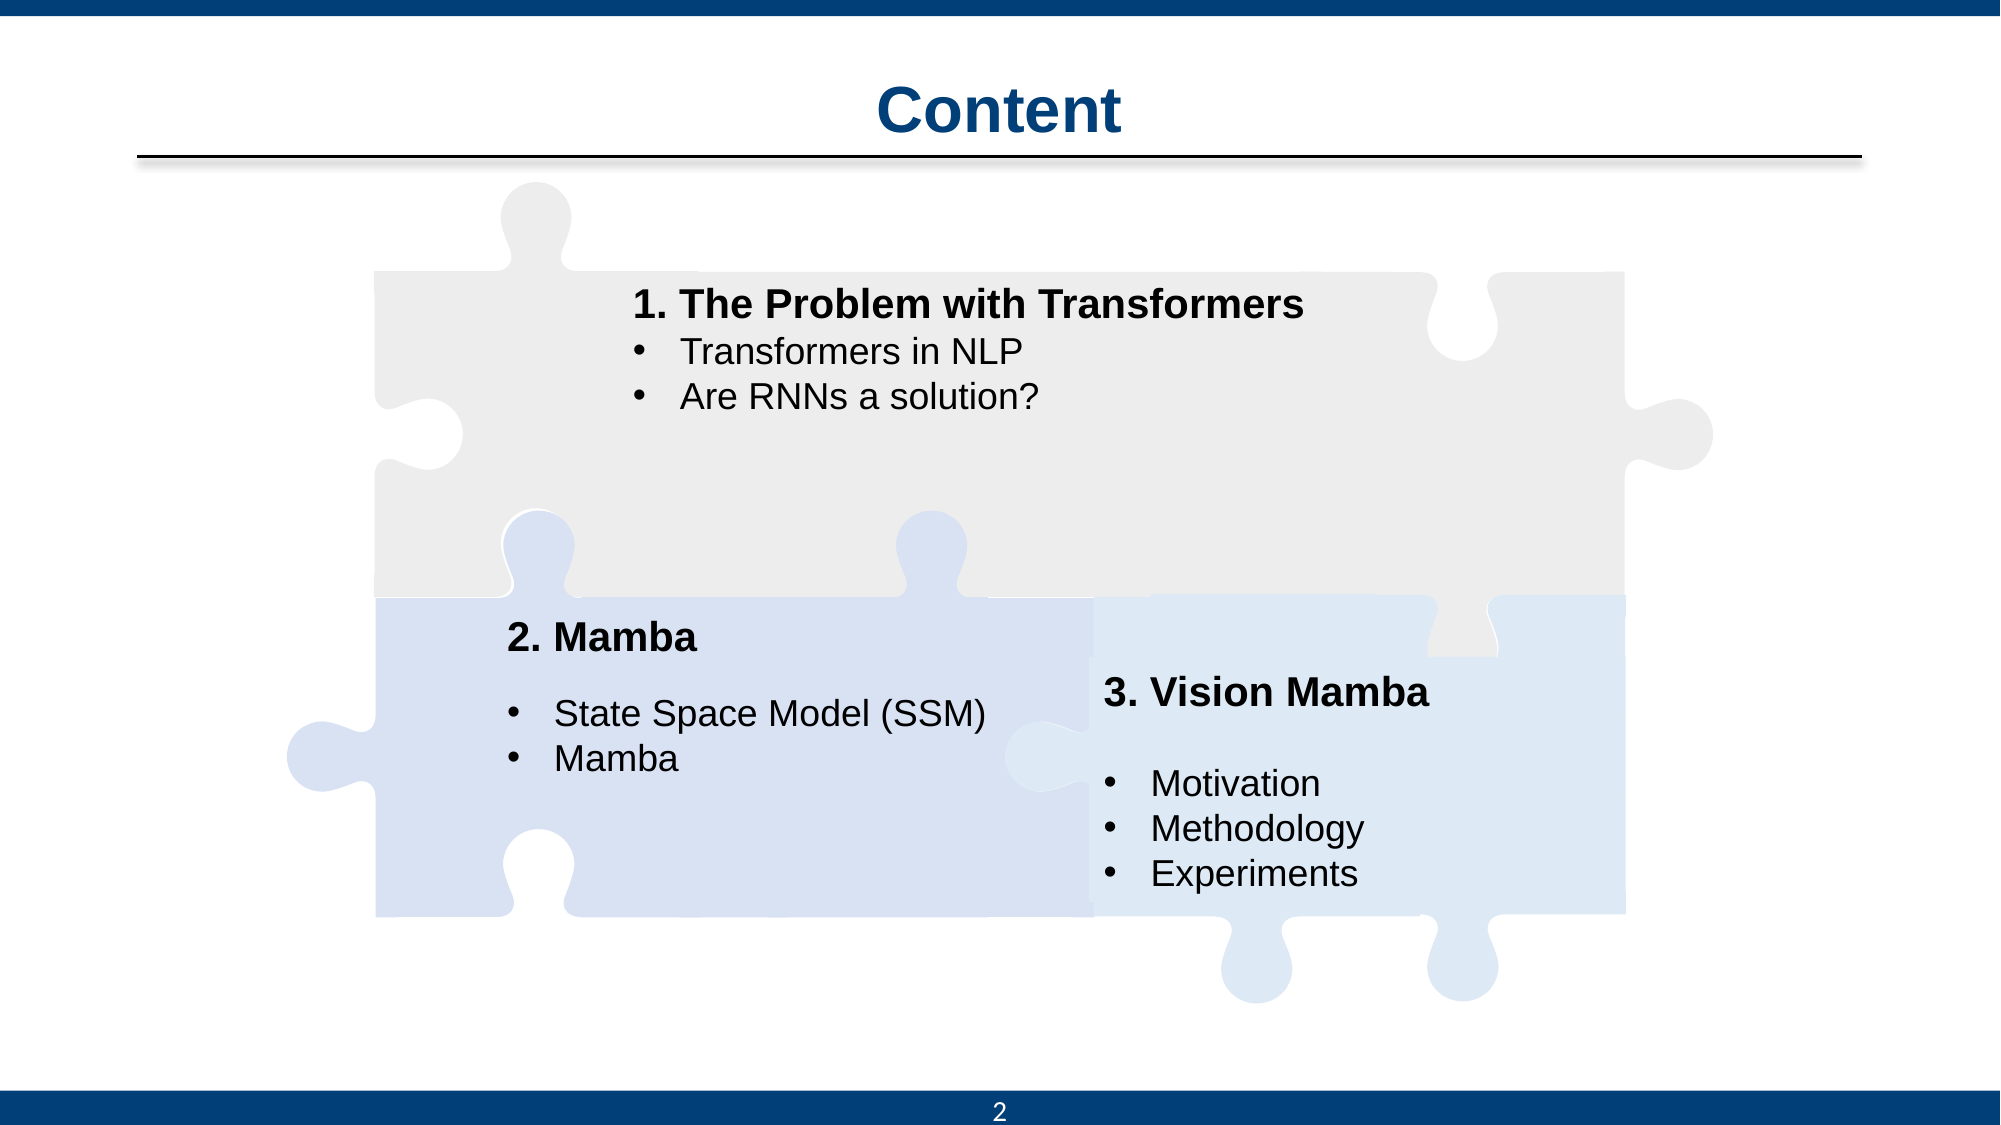

# Content

1. The Problem with Transformers
Transformers in NLP
Are RNNs a solution?

2. Mamba

State Space Model (SSM)
Mamba

3. Vision Mamba

Motivation
Methodology
Experiments
2